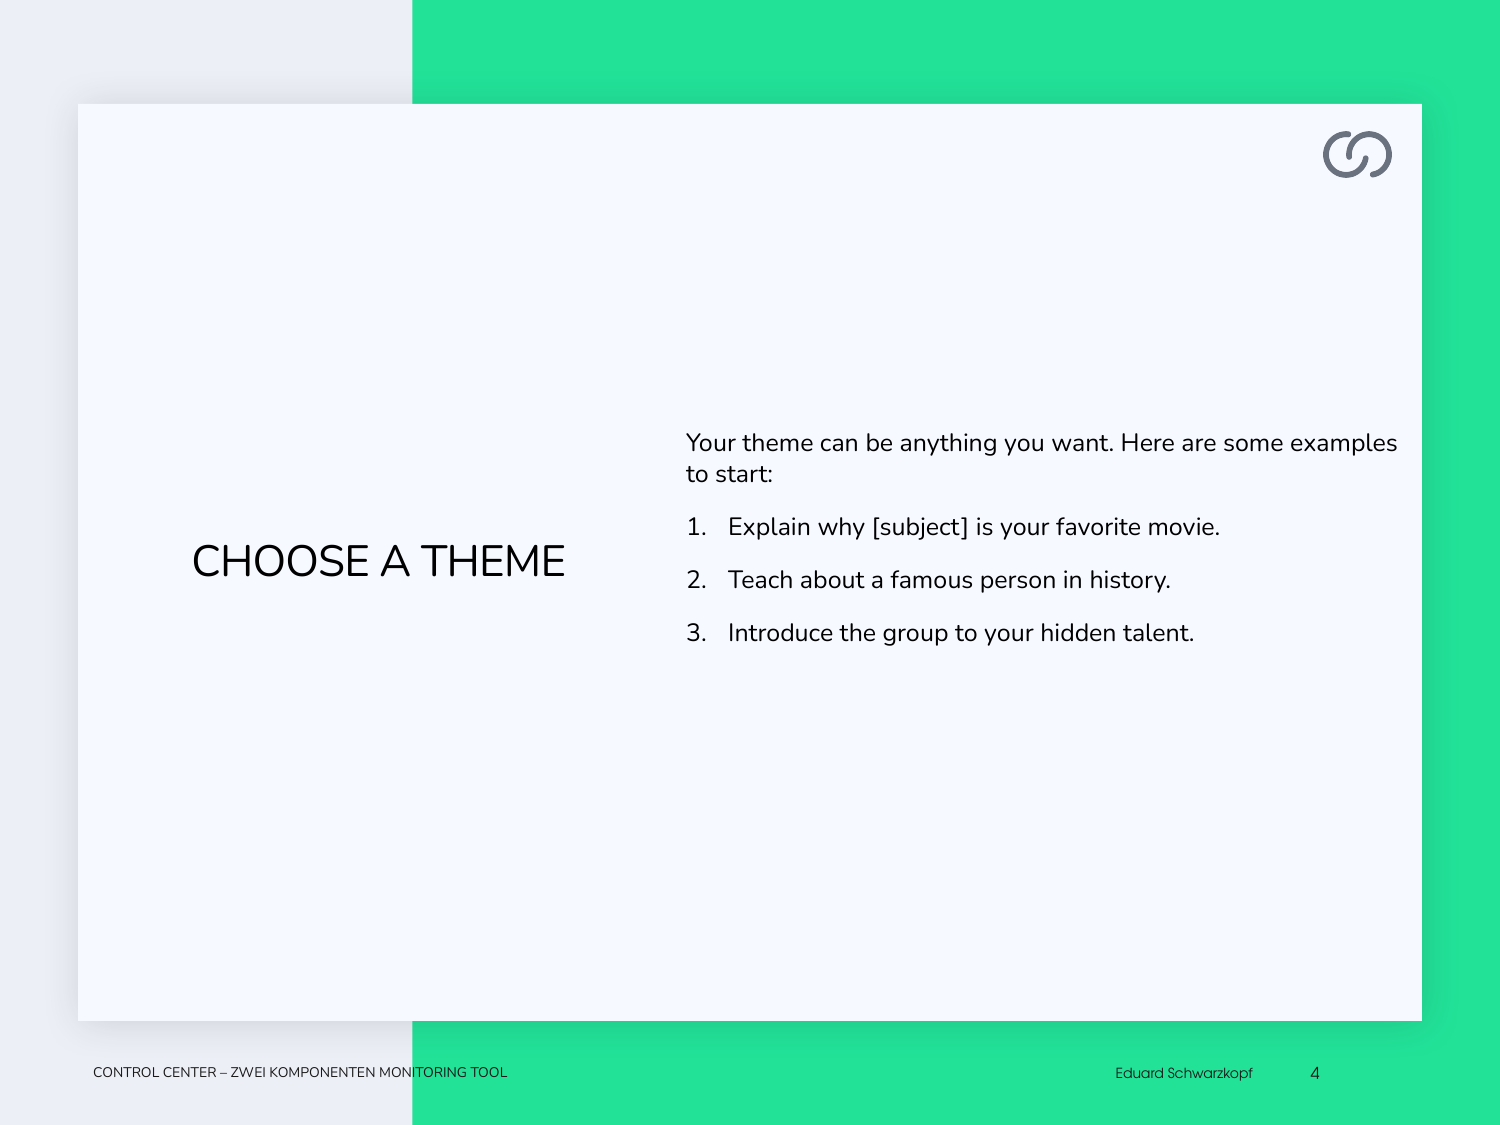

Your theme can be anything you want. Here are some examples to start:
Explain why [subject] is your favorite movie.
Teach about a famous person in history.
Introduce the group to your hidden talent.

# Choose a theme
Control Center – zwei komponenten Monitoring Tool